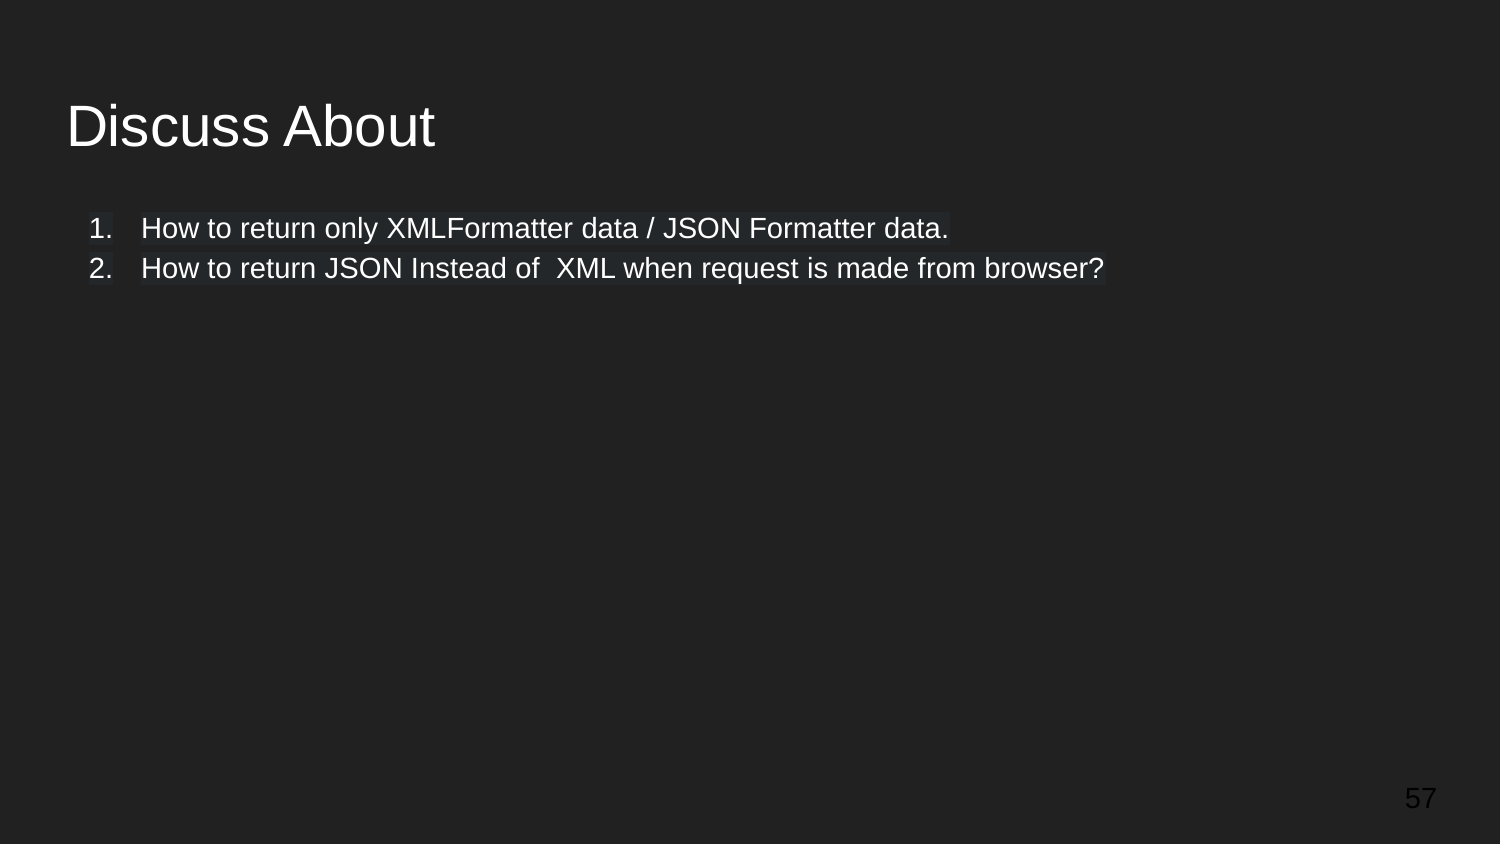

# Discuss About
How to return only XMLFormatter data / JSON Formatter data.
How to return JSON Instead of  XML when request is made from browser?

57